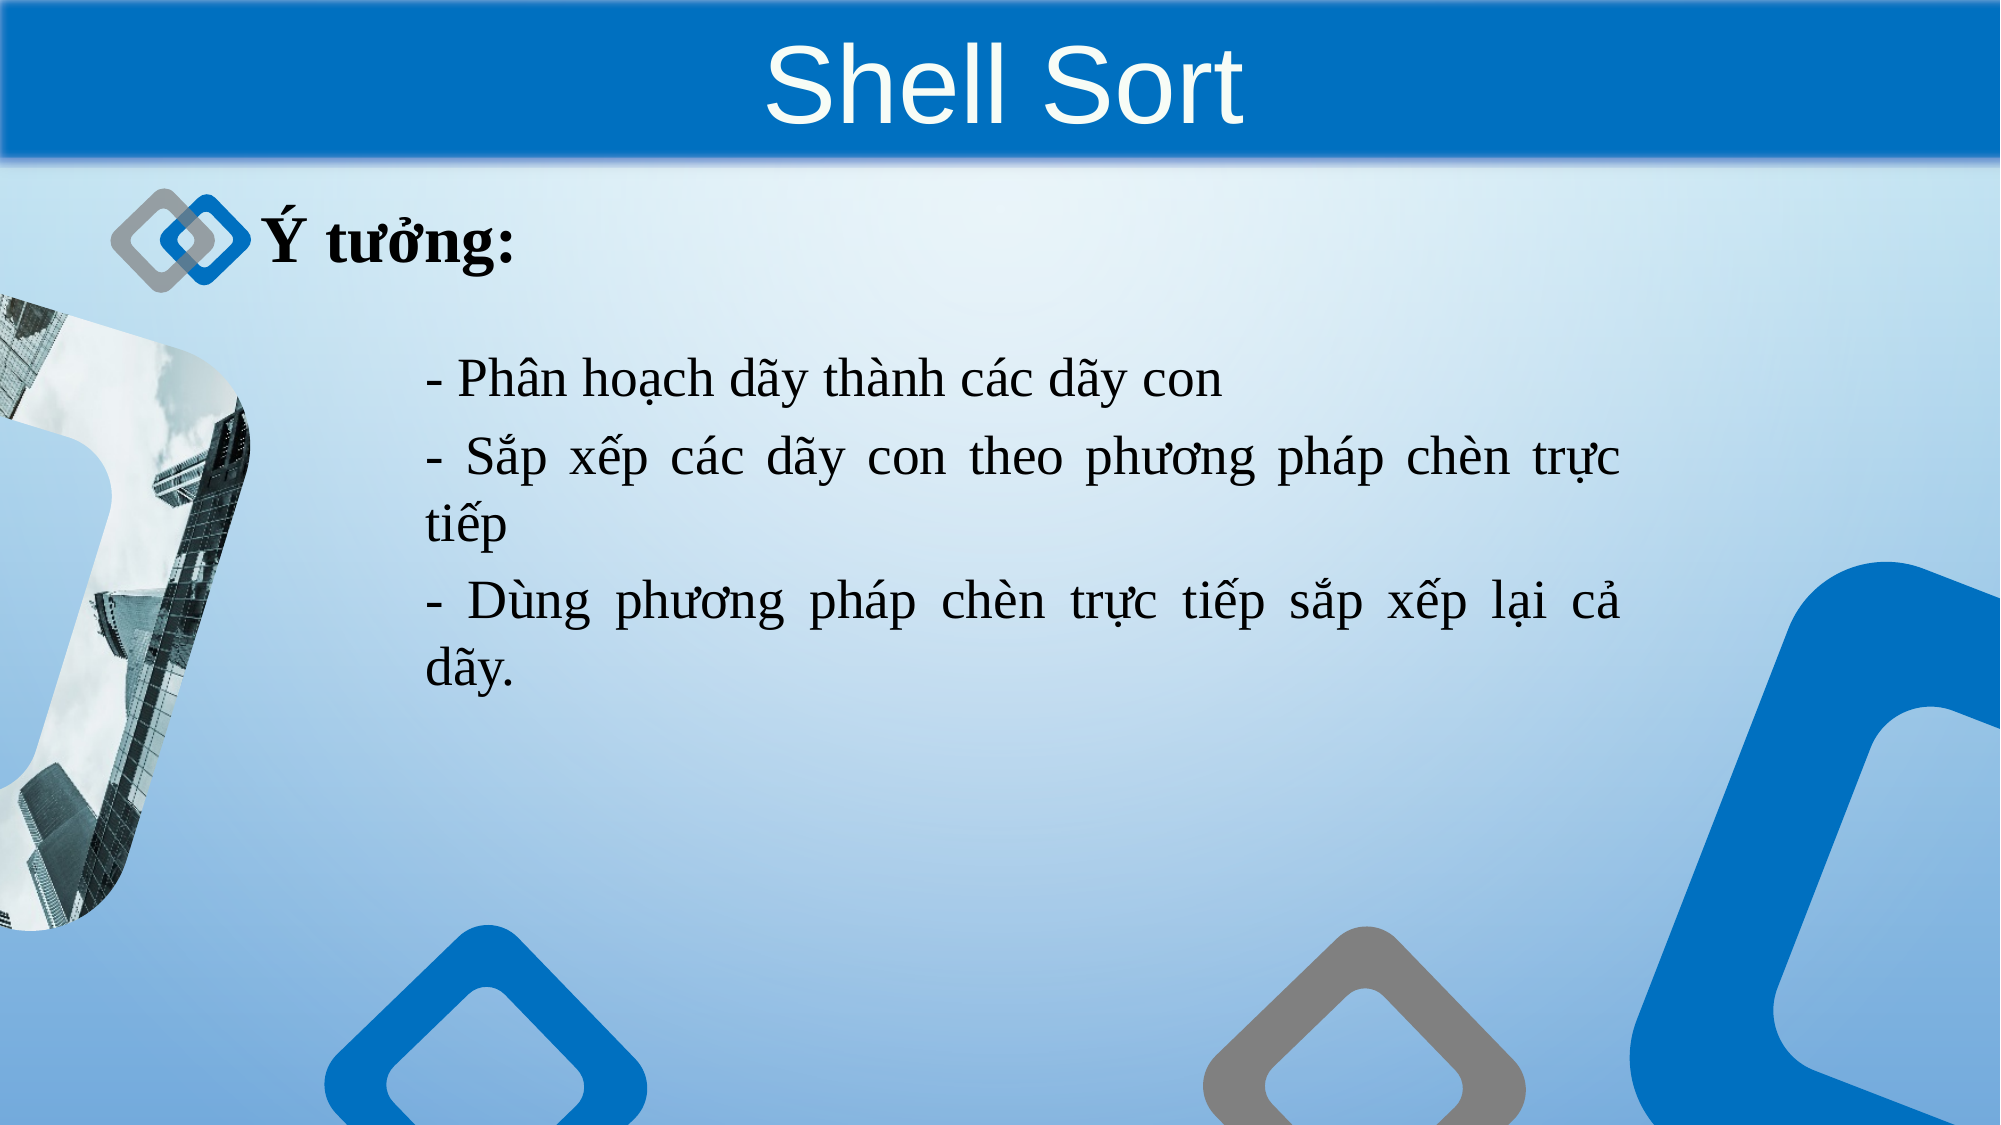

Shell Sort
Ý tưởng:

- Phân hoạch dãy thành các dãy con
- Sắp xếp các dãy con theo phương pháp chèn trực tiếp
- Dùng phương pháp chèn trực tiếp sắp xếp lại cả dãy.